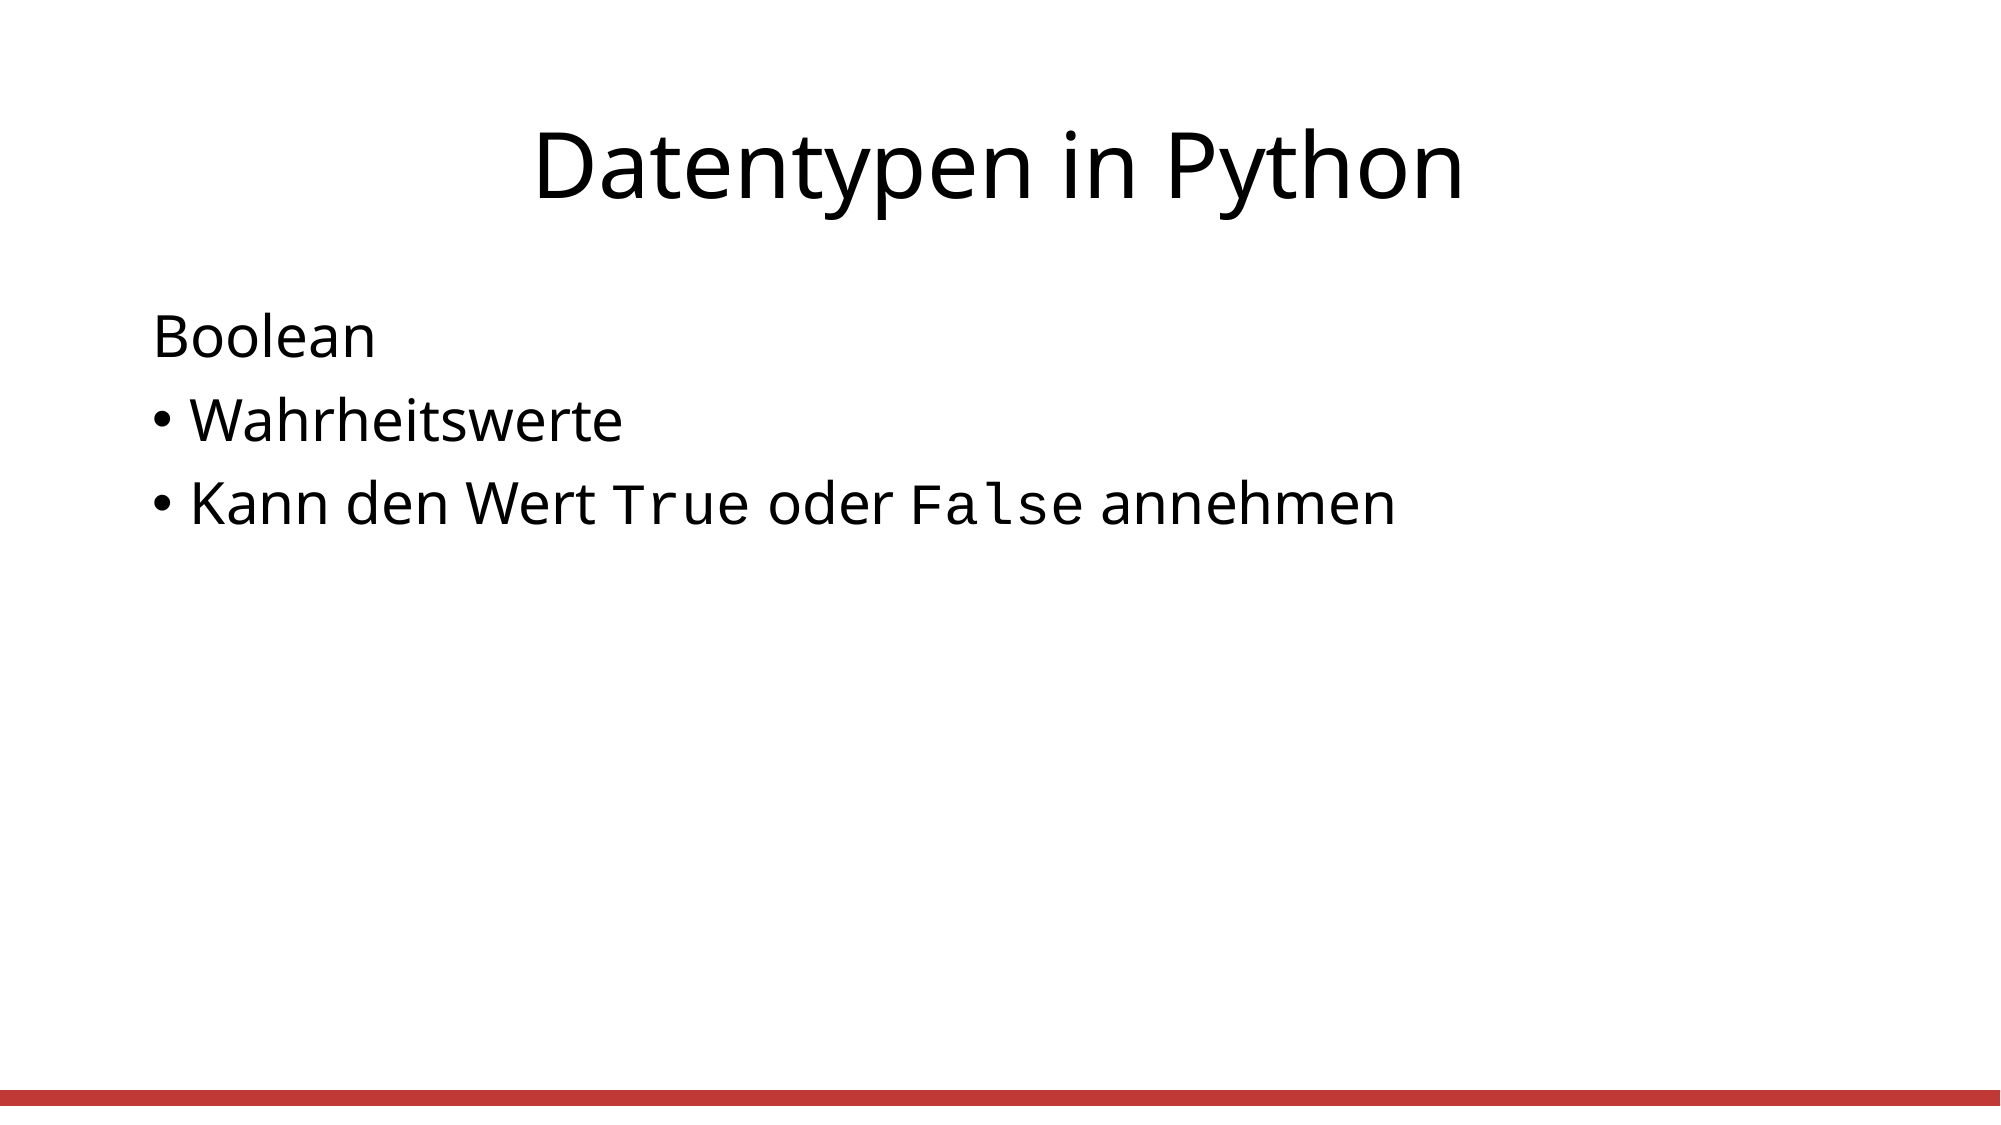

# Datentypen in Python
Boolean
Wahrheitswerte
Kann den Wert True oder False annehmen